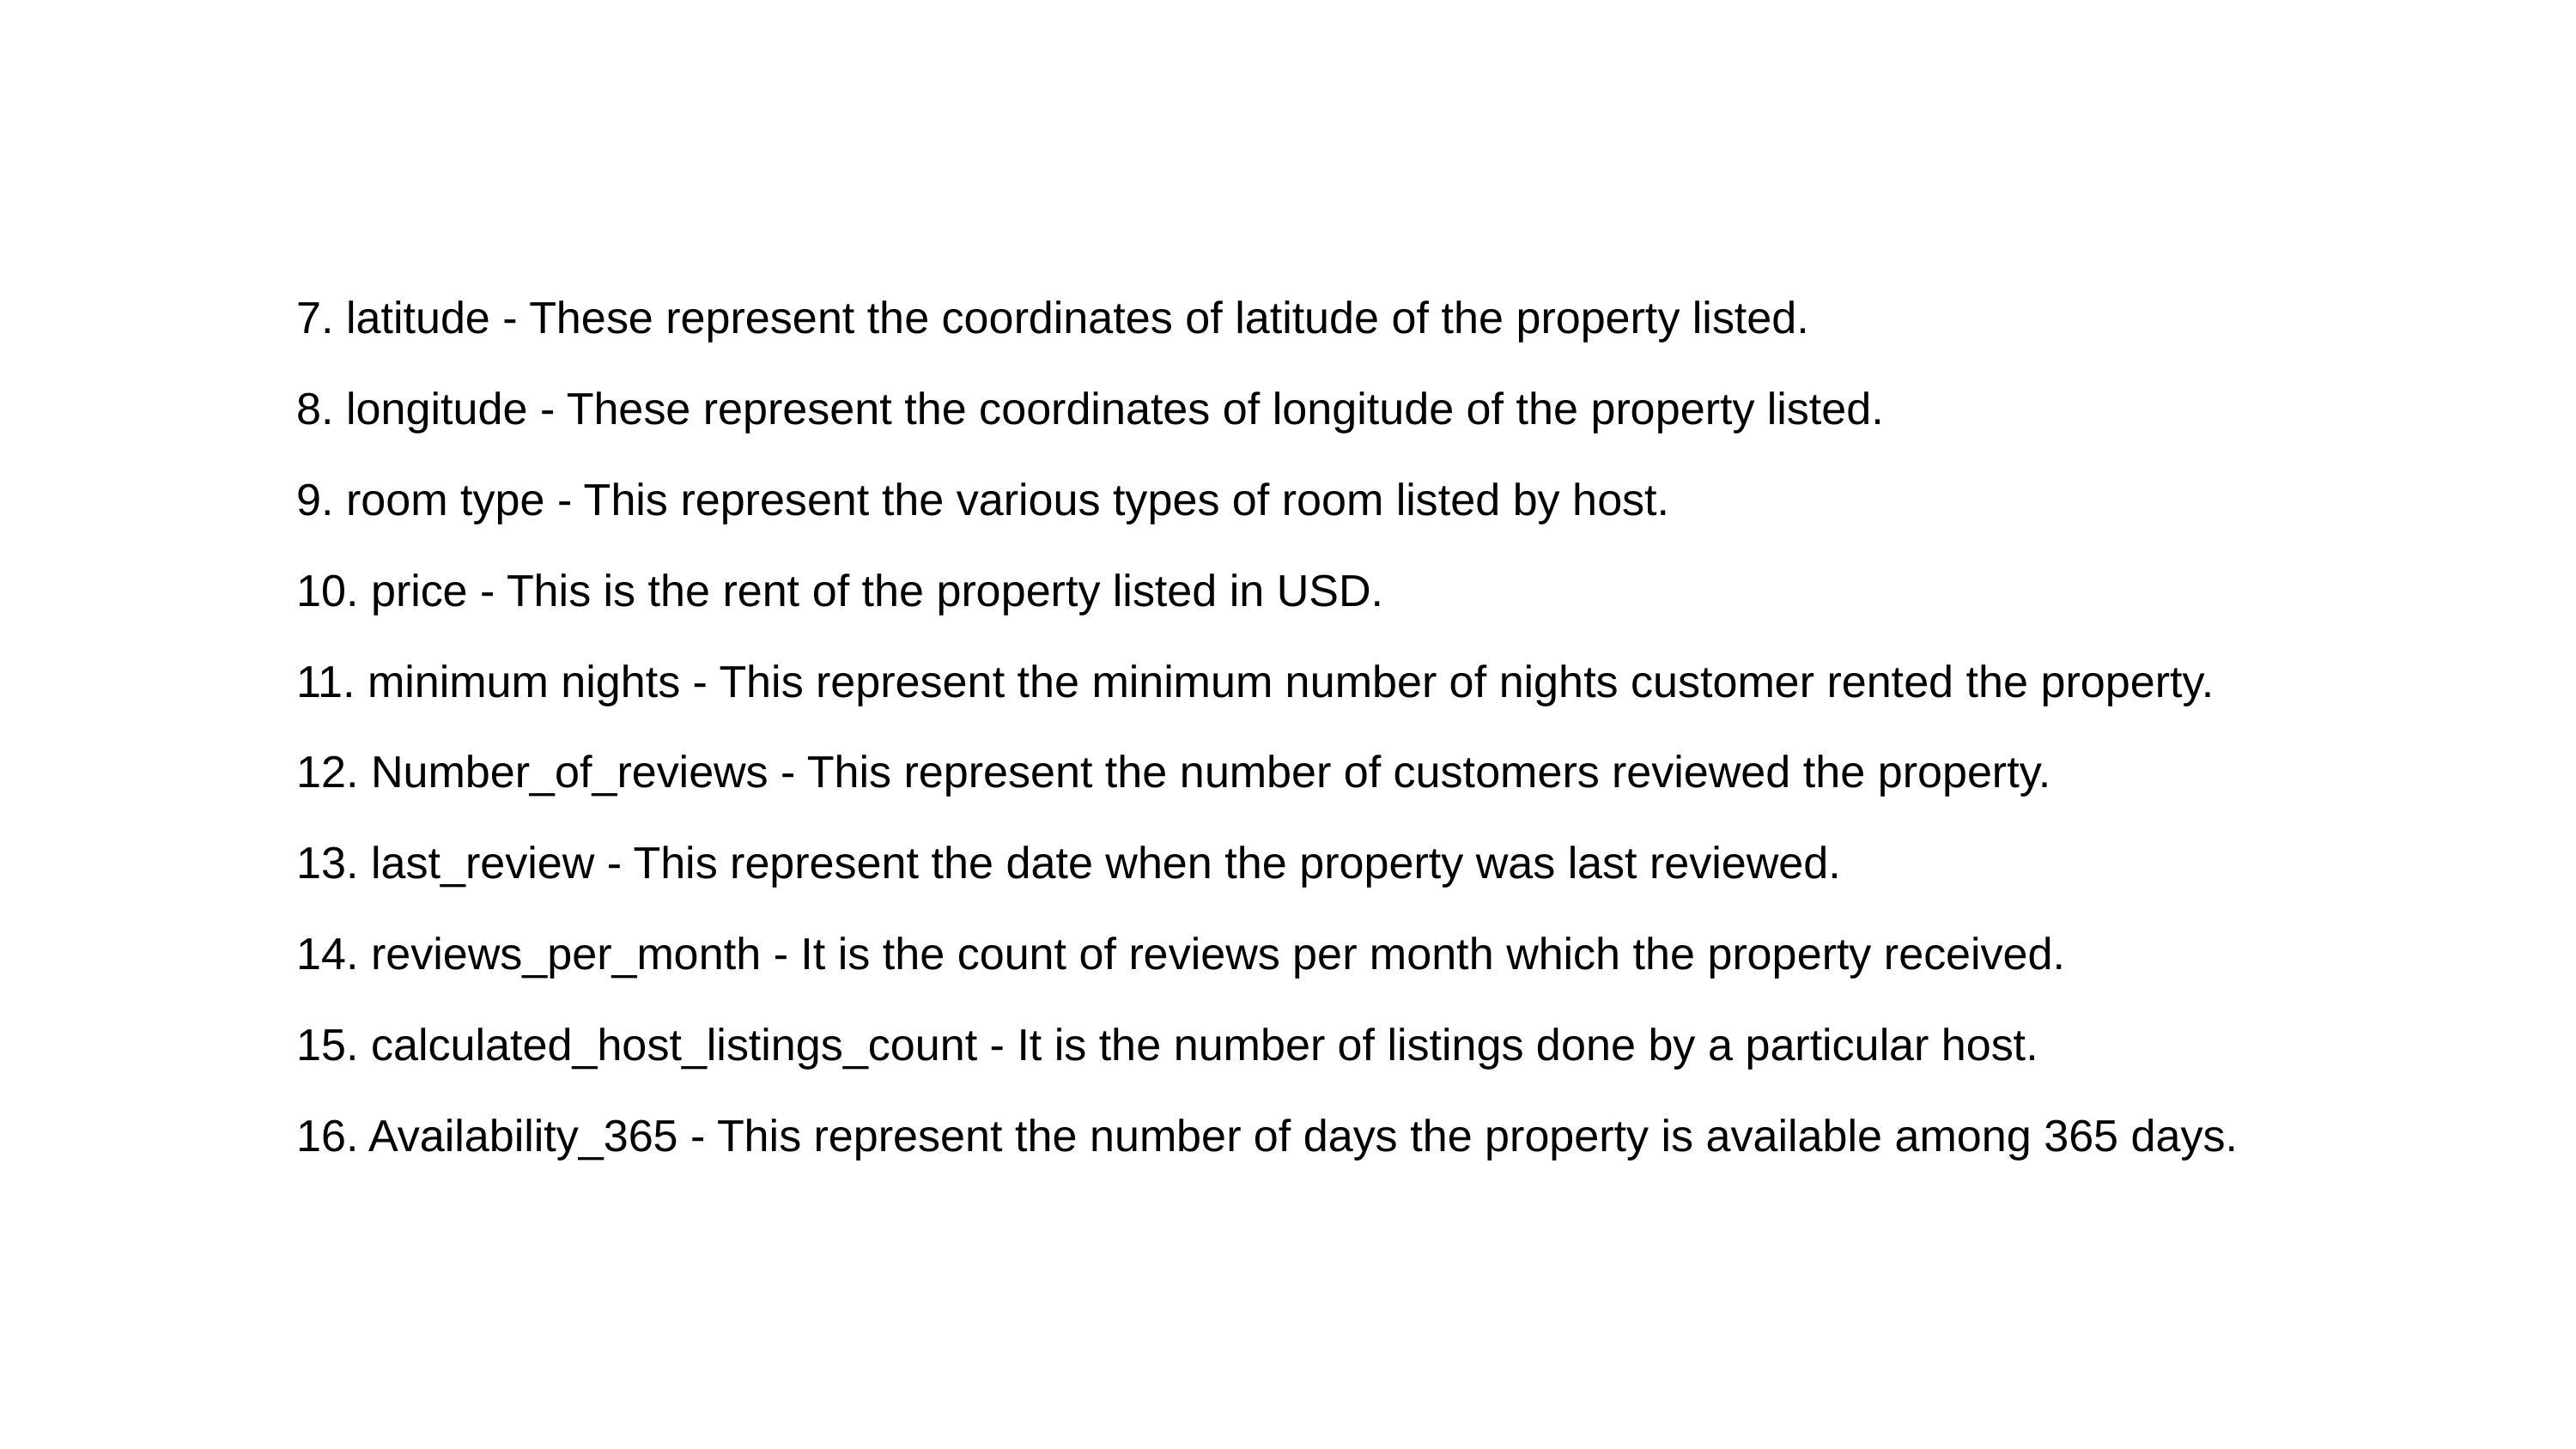

7. latitude - These represent the coordinates of latitude of the property listed.
8. longitude - These represent the coordinates of longitude of the property listed.
9. room type - This represent the various types of room listed by host.
10. price - This is the rent of the property listed in USD.
11. minimum nights - This represent the minimum number of nights customer rented the property.
12. Number_of_reviews - This represent the number of customers reviewed the property.
13. last_review - This represent the date when the property was last reviewed.
14. reviews_per_month - It is the count of reviews per month which the property received.
15. calculated_host_listings_count - It is the number of listings done by a particular host.
16. Availability_365 - This represent the number of days the property is available among 365 days.